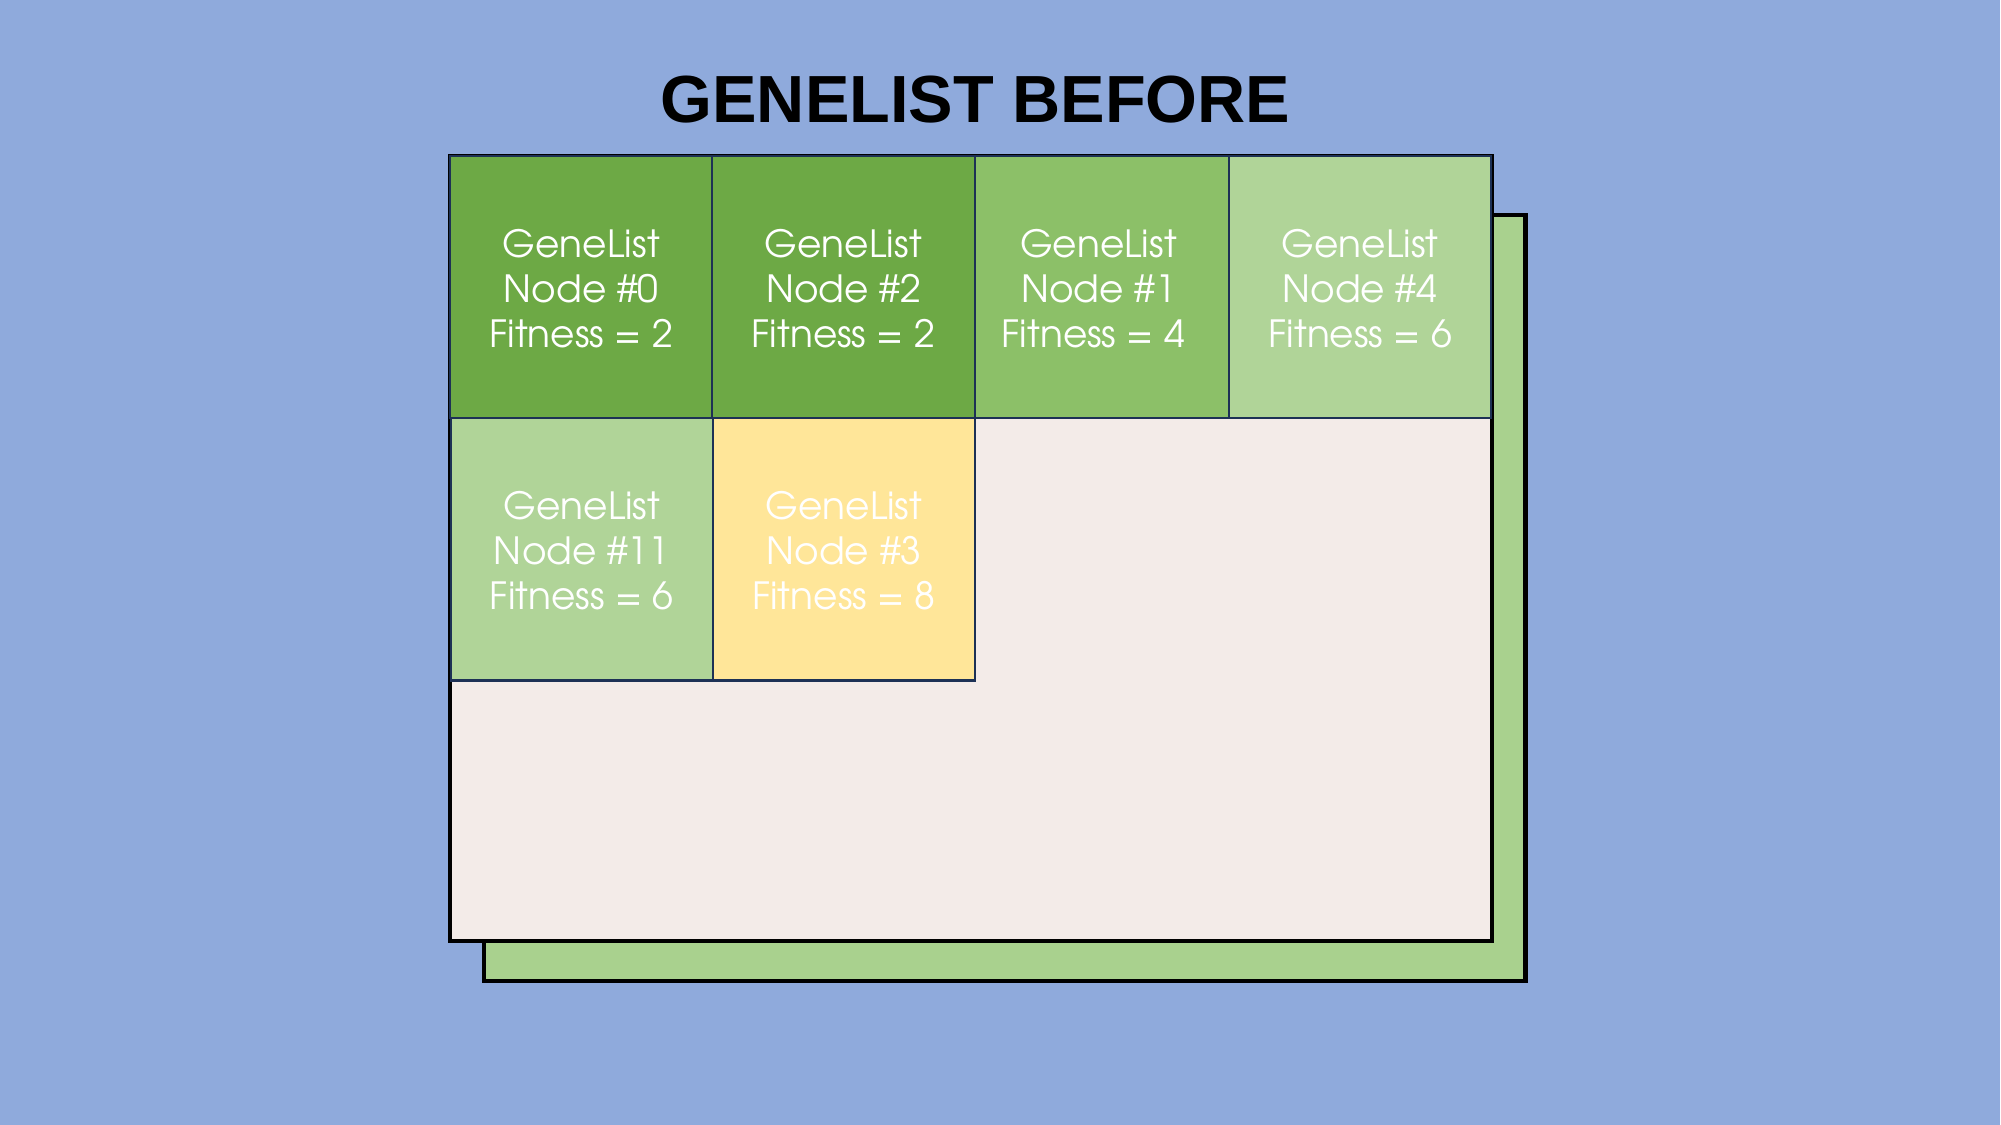

GENELIST BEFORE CROSSOVER!
GeneList Node #4
Fitness = 6
GeneList Node #2
Fitness = 2
GeneList Node #1
Fitness = 4

GeneList Node #0
Fitness = 2

GeneList Node #11
Fitness = 6
GeneList Node #3
Fitness = 8